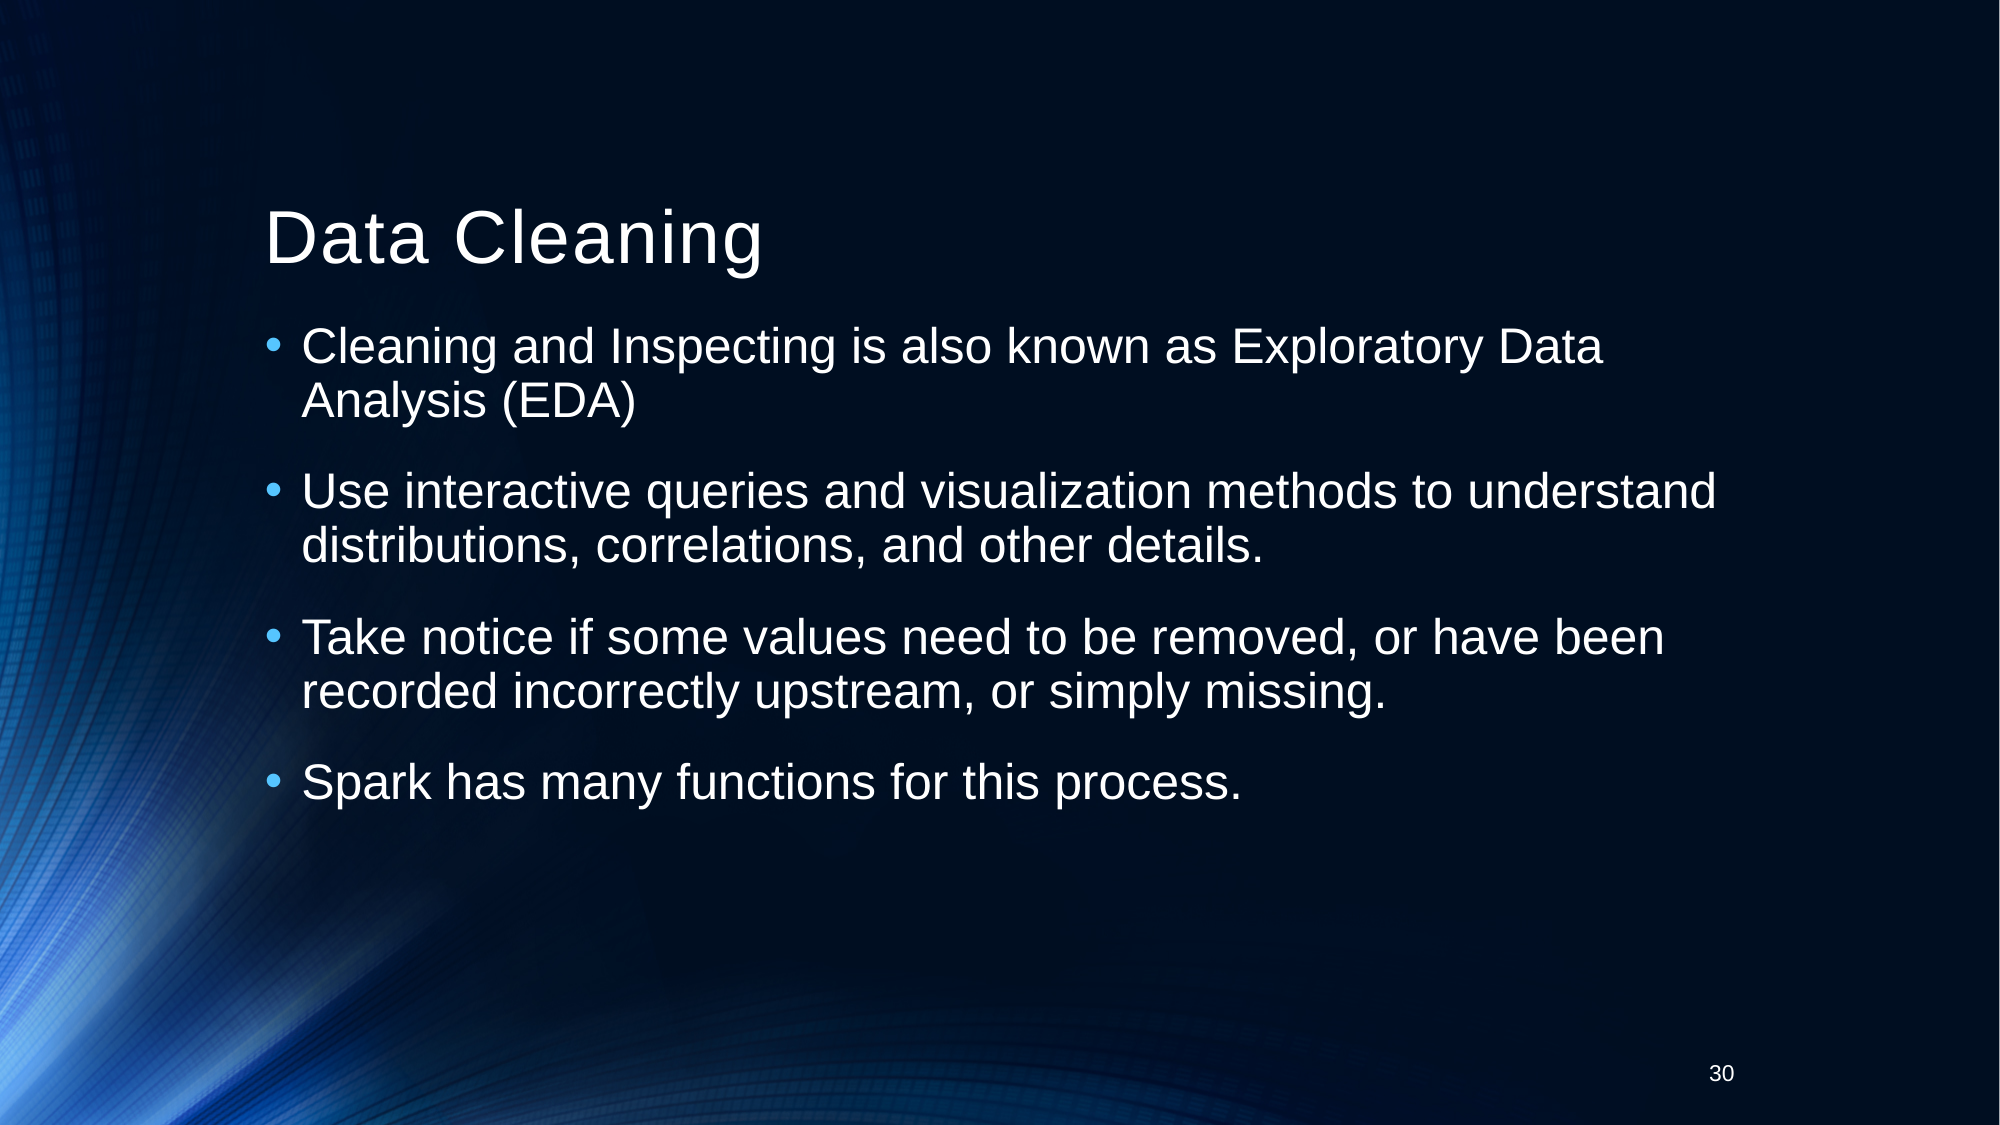

# Data Cleaning
Cleaning and Inspecting is also known as Exploratory Data Analysis (EDA)
Use interactive queries and visualization methods to understand distributions, correlations, and other details.
Take notice if some values need to be removed, or have been recorded incorrectly upstream, or simply missing.
Spark has many functions for this process.
30